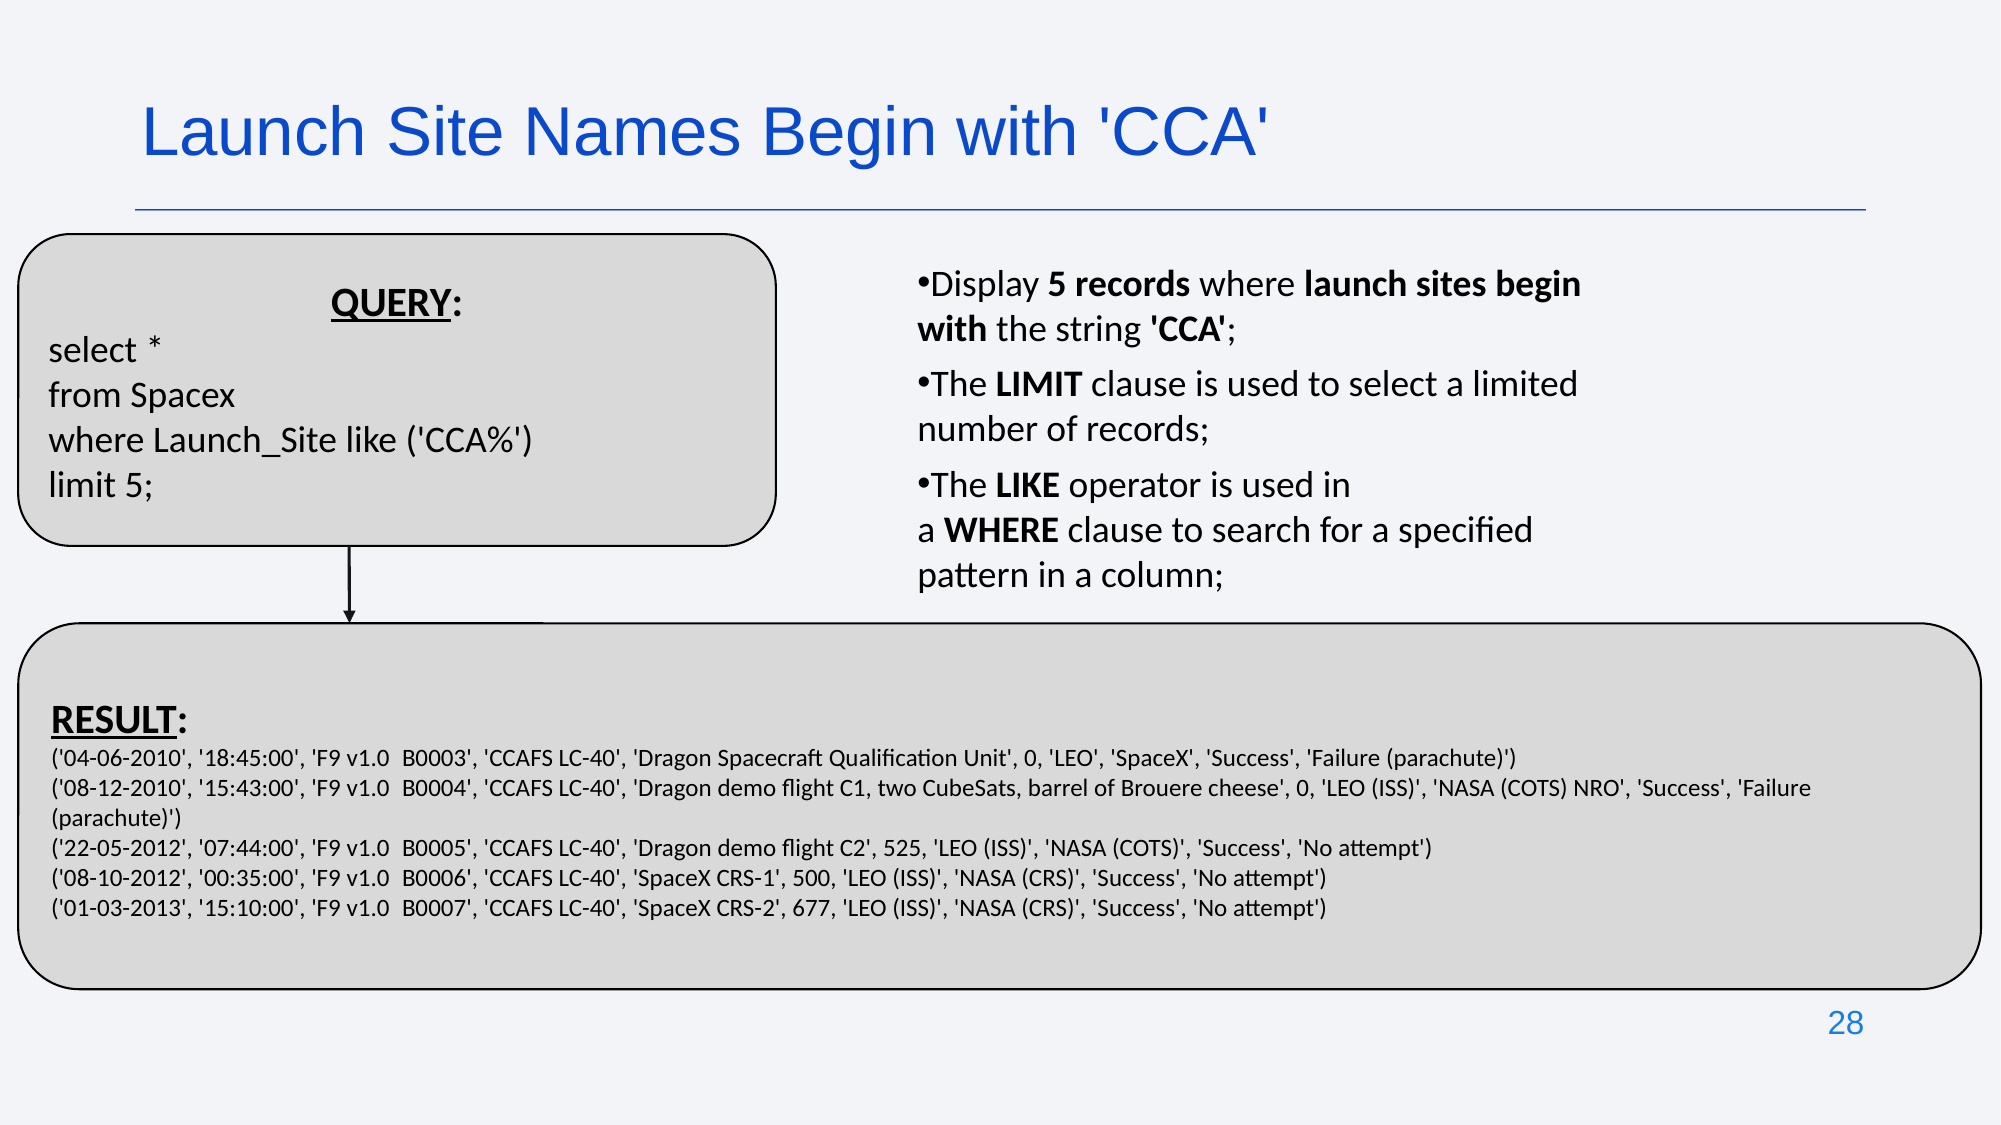

Launch Site Names Begin with 'CCA'
QUERY:
select *
from Spacex
where Launch_Site like ('CCA%')
limit 5;
Display 5 records where launch sites begin with the string 'CCA';
The LIMIT clause is used to select a limited number of records;
The LIKE operator is used in a WHERE clause to search for a specified pattern in a column;

RESULT:
('04-06-2010', '18:45:00', 'F9 v1.0  B0003', 'CCAFS LC-40', 'Dragon Spacecraft Qualification Unit', 0, 'LEO', 'SpaceX', 'Success', 'Failure (parachute)')
('08-12-2010', '15:43:00', 'F9 v1.0  B0004', 'CCAFS LC-40', 'Dragon demo flight C1, two CubeSats, barrel of Brouere cheese', 0, 'LEO (ISS)', 'NASA (COTS) NRO', 'Success', 'Failure (parachute)')
('22-05-2012', '07:44:00', 'F9 v1.0  B0005', 'CCAFS LC-40', 'Dragon demo flight C2', 525, 'LEO (ISS)', 'NASA (COTS)', 'Success', 'No attempt')
('08-10-2012', '00:35:00', 'F9 v1.0  B0006', 'CCAFS LC-40', 'SpaceX CRS-1', 500, 'LEO (ISS)', 'NASA (CRS)', 'Success', 'No attempt')
('01-03-2013', '15:10:00', 'F9 v1.0  B0007', 'CCAFS LC-40', 'SpaceX CRS-2', 677, 'LEO (ISS)', 'NASA (CRS)', 'Success', 'No attempt')
28